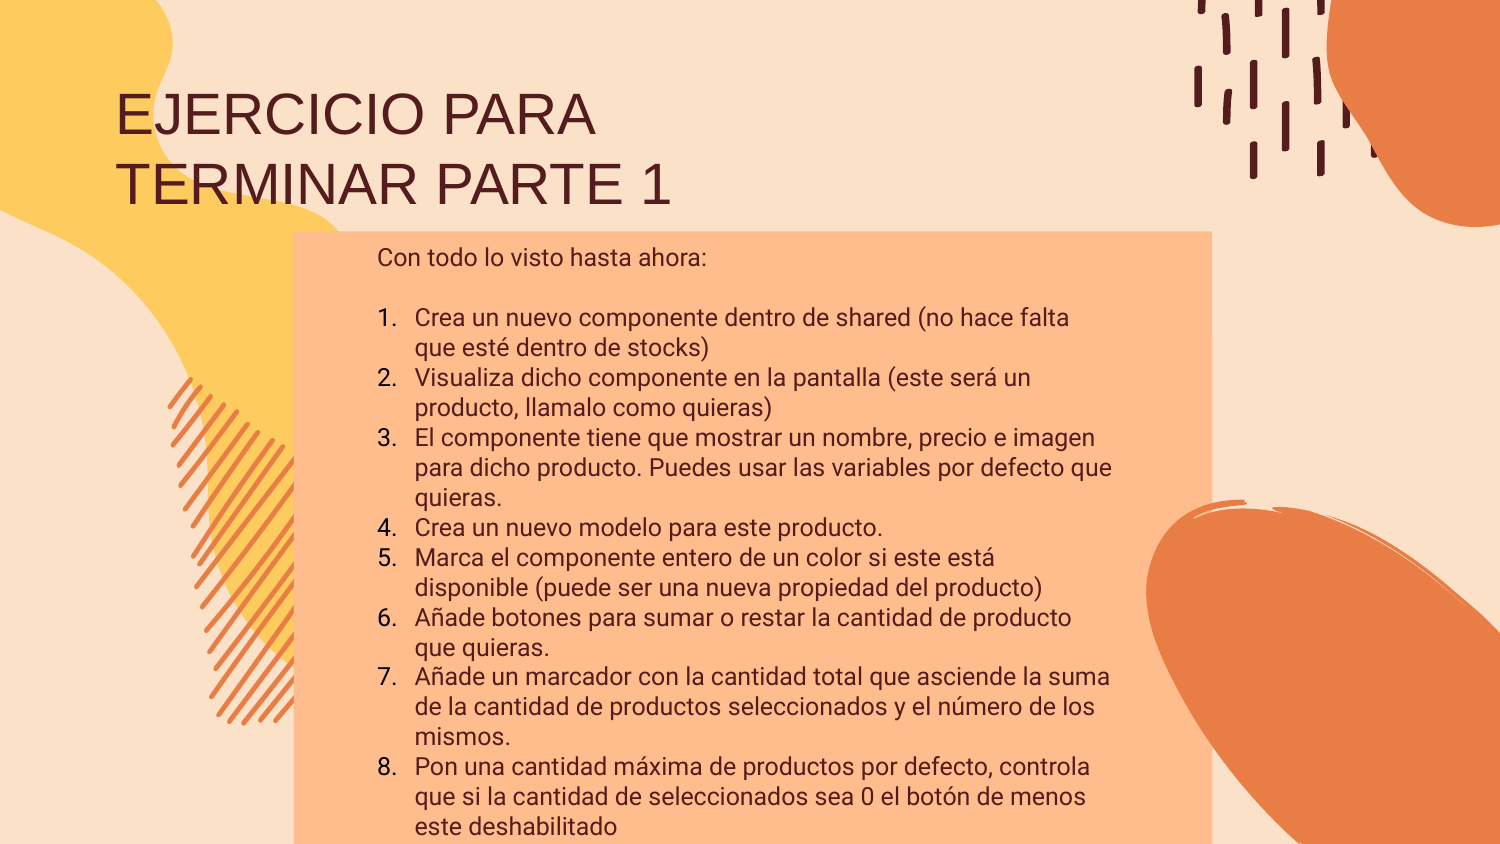

# EJERCICIO PARA TERMINAR PARTE 1
Con todo lo visto hasta ahora:

Crea un nuevo componente dentro de shared (no hace falta que esté dentro de stocks)
Visualiza dicho componente en la pantalla (este será un producto, llamalo como quieras)
El componente tiene que mostrar un nombre, precio e imagen para dicho producto. Puedes usar las variables por defecto que quieras.
Crea un nuevo modelo para este producto.
Marca el componente entero de un color si este está disponible (puede ser una nueva propiedad del producto)
Añade botones para sumar o restar la cantidad de producto que quieras.
Añade un marcador con la cantidad total que asciende la suma de la cantidad de productos seleccionados y el número de los mismos.
Pon una cantidad máxima de productos por defecto, controla que si la cantidad de seleccionados sea 0 el botón de menos este deshabilitado